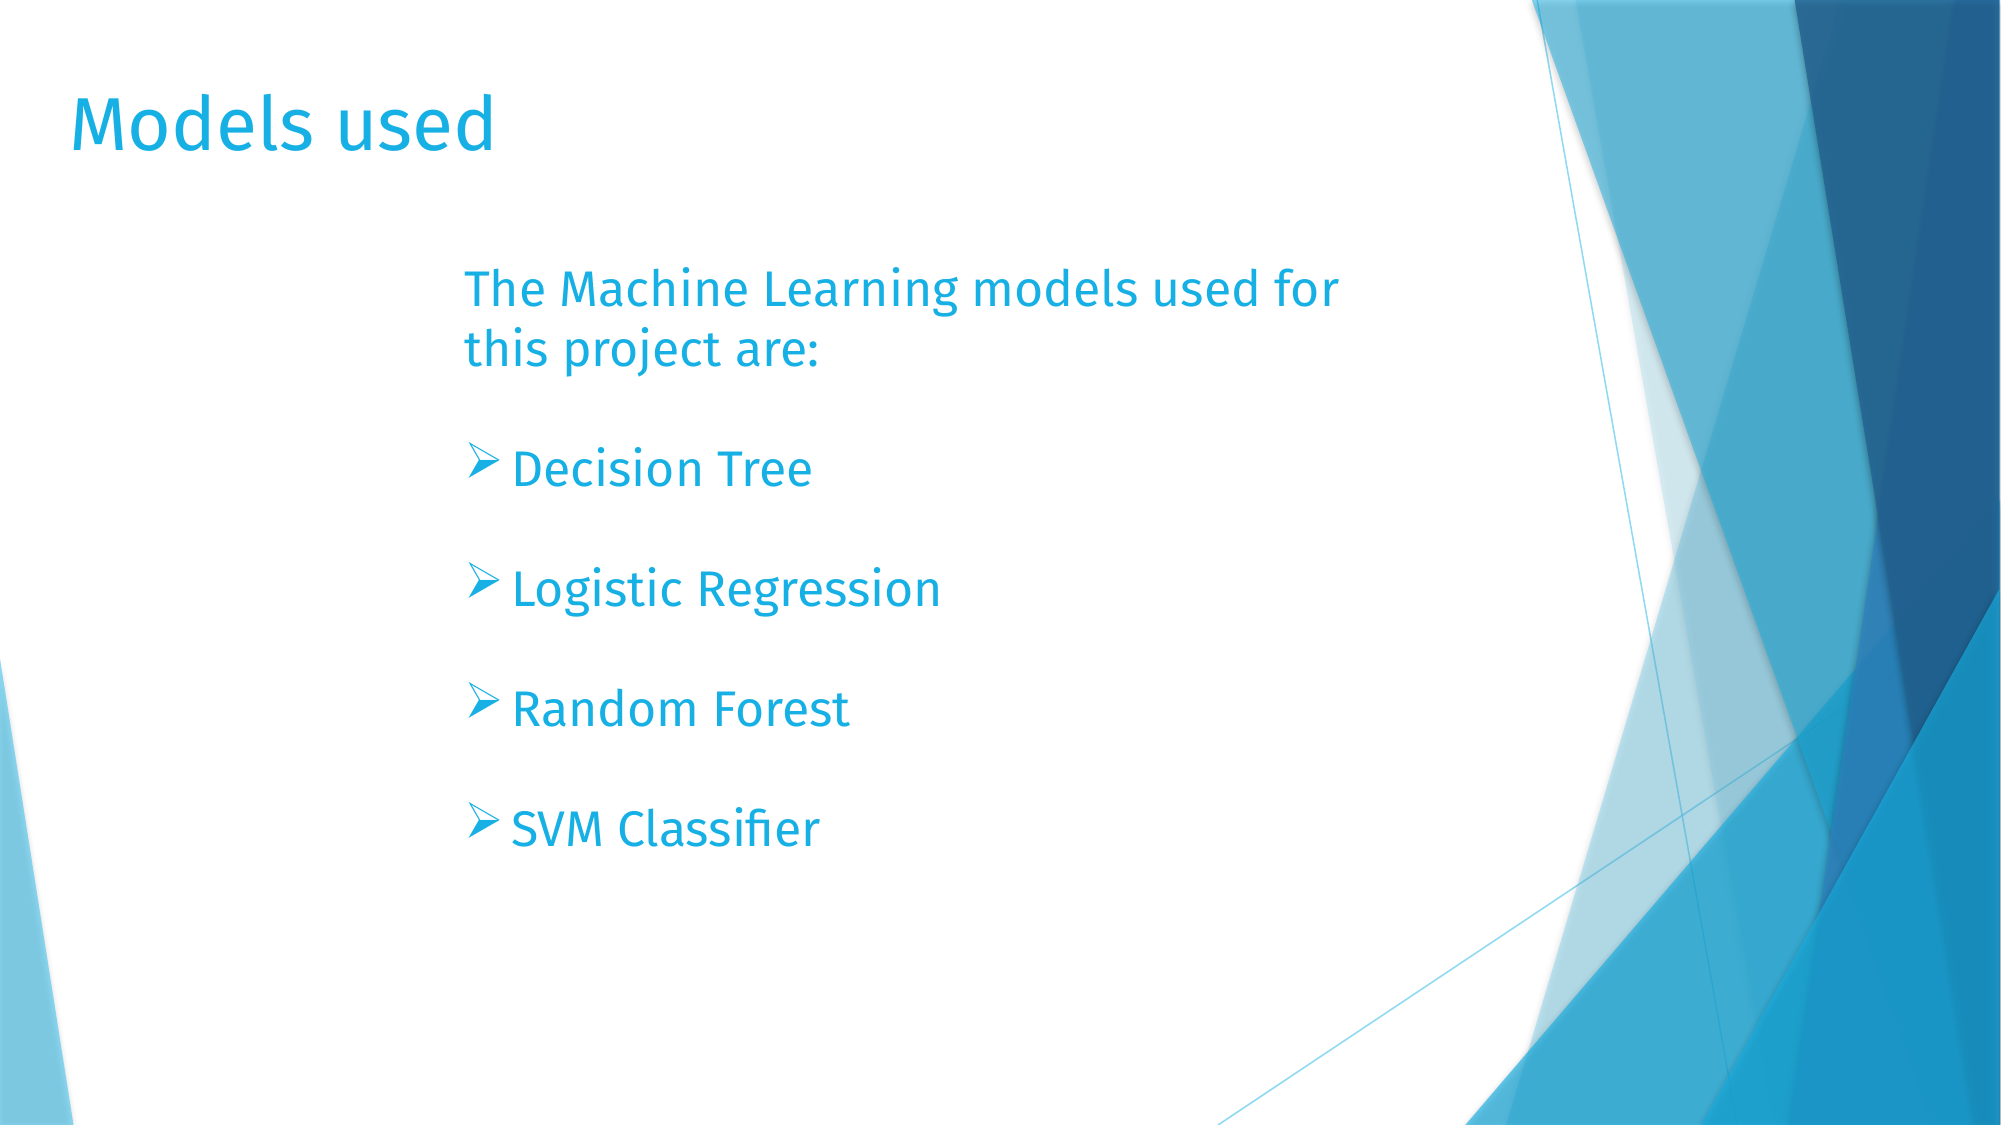

Models used
The Machine Learning models used for this project are:

Decision Tree

Logistic Regression

Random Forest

SVM Classifier